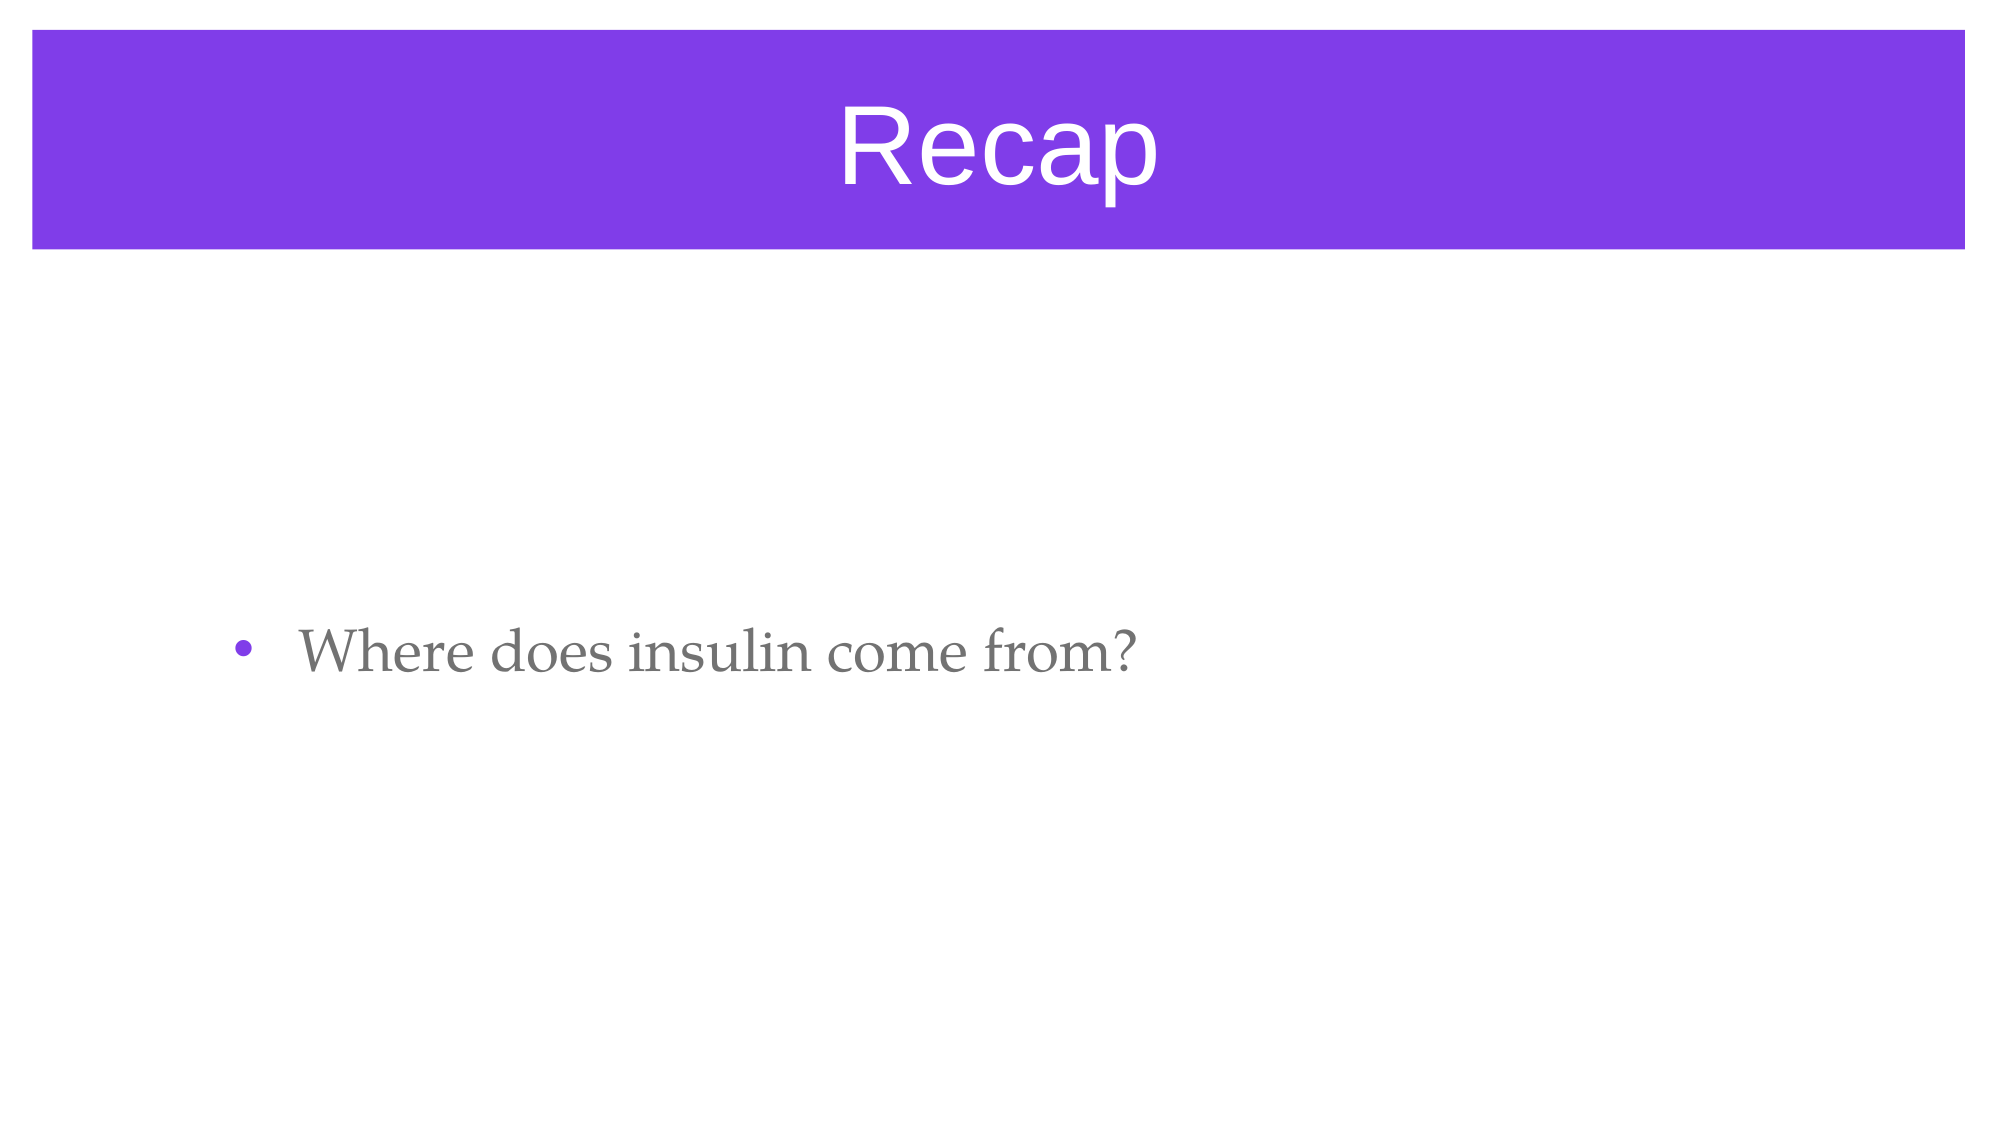

# Recap
Where does insulin come from?